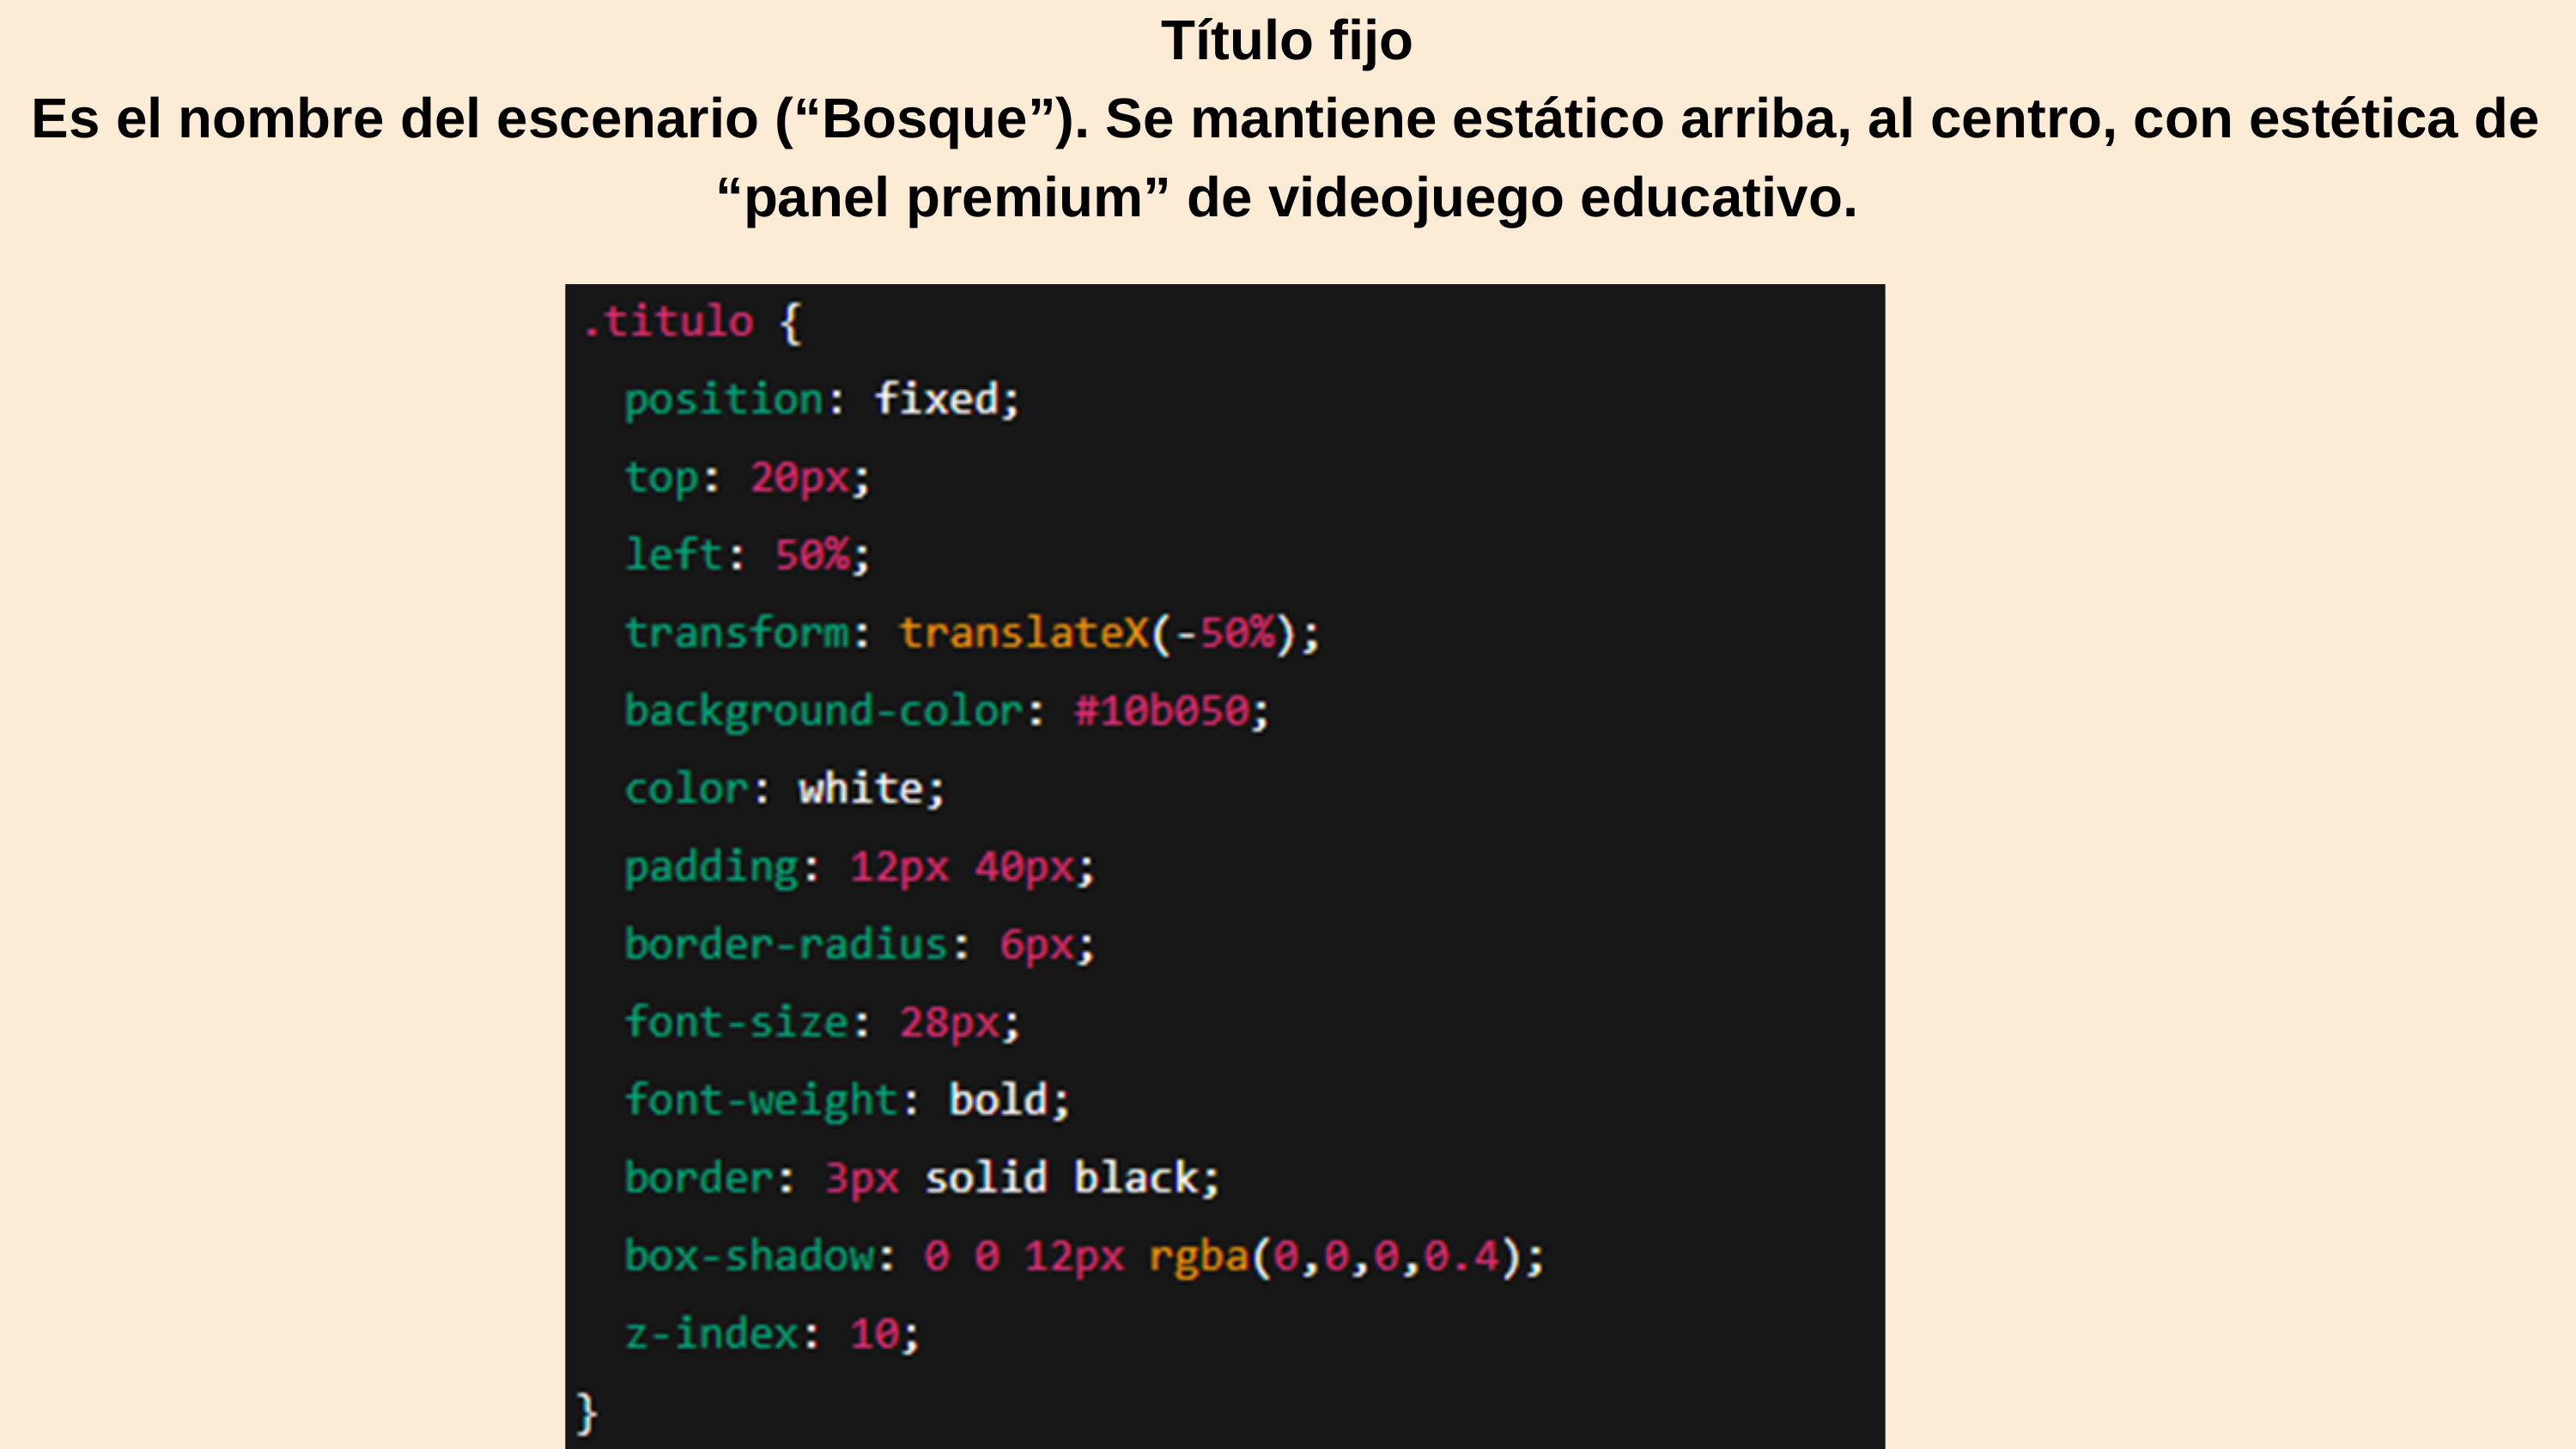

Título fijo
Es el nombre del escenario (“Bosque”). Se mantiene estático arriba, al centro, con estética de “panel premium” de videojuego educativo.